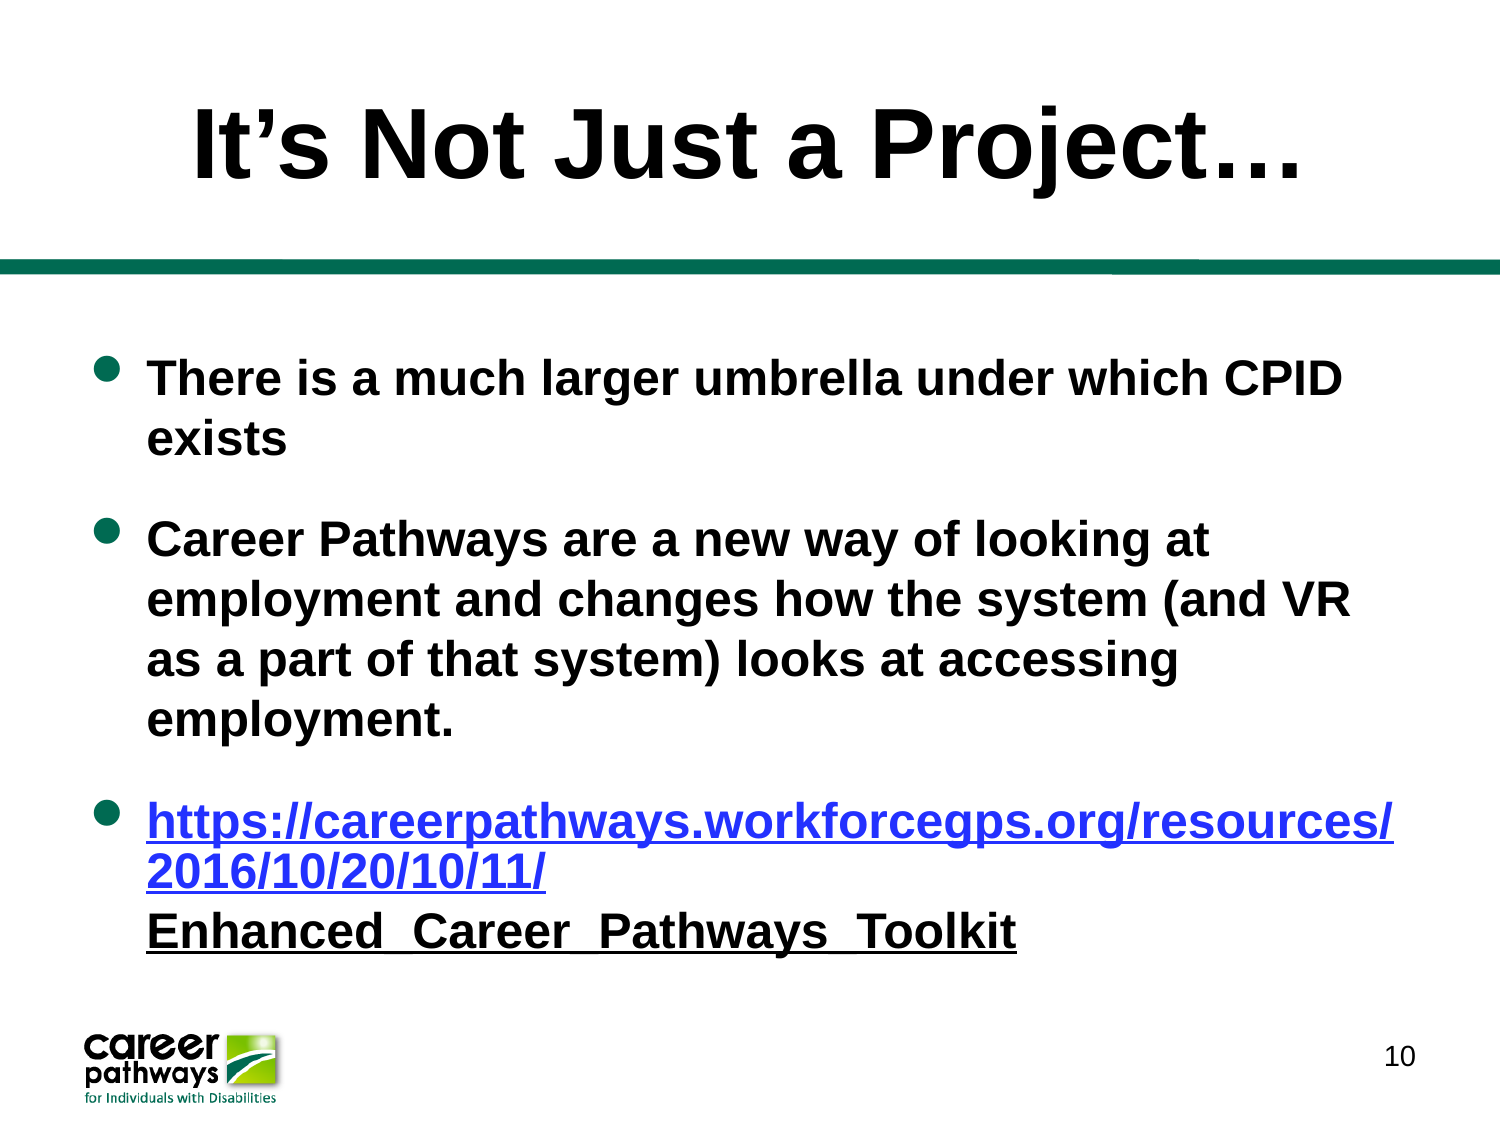

# It’s Not Just a Project…
There is a much larger umbrella under which CPID exists
Career Pathways are a new way of looking at employment and changes how the system (and VR as a part of that system) looks at accessing employment.
https://careerpathways.workforcegps.org/resources/2016/10/20/10/11/Enhanced_Career_Pathways_Toolkit
10